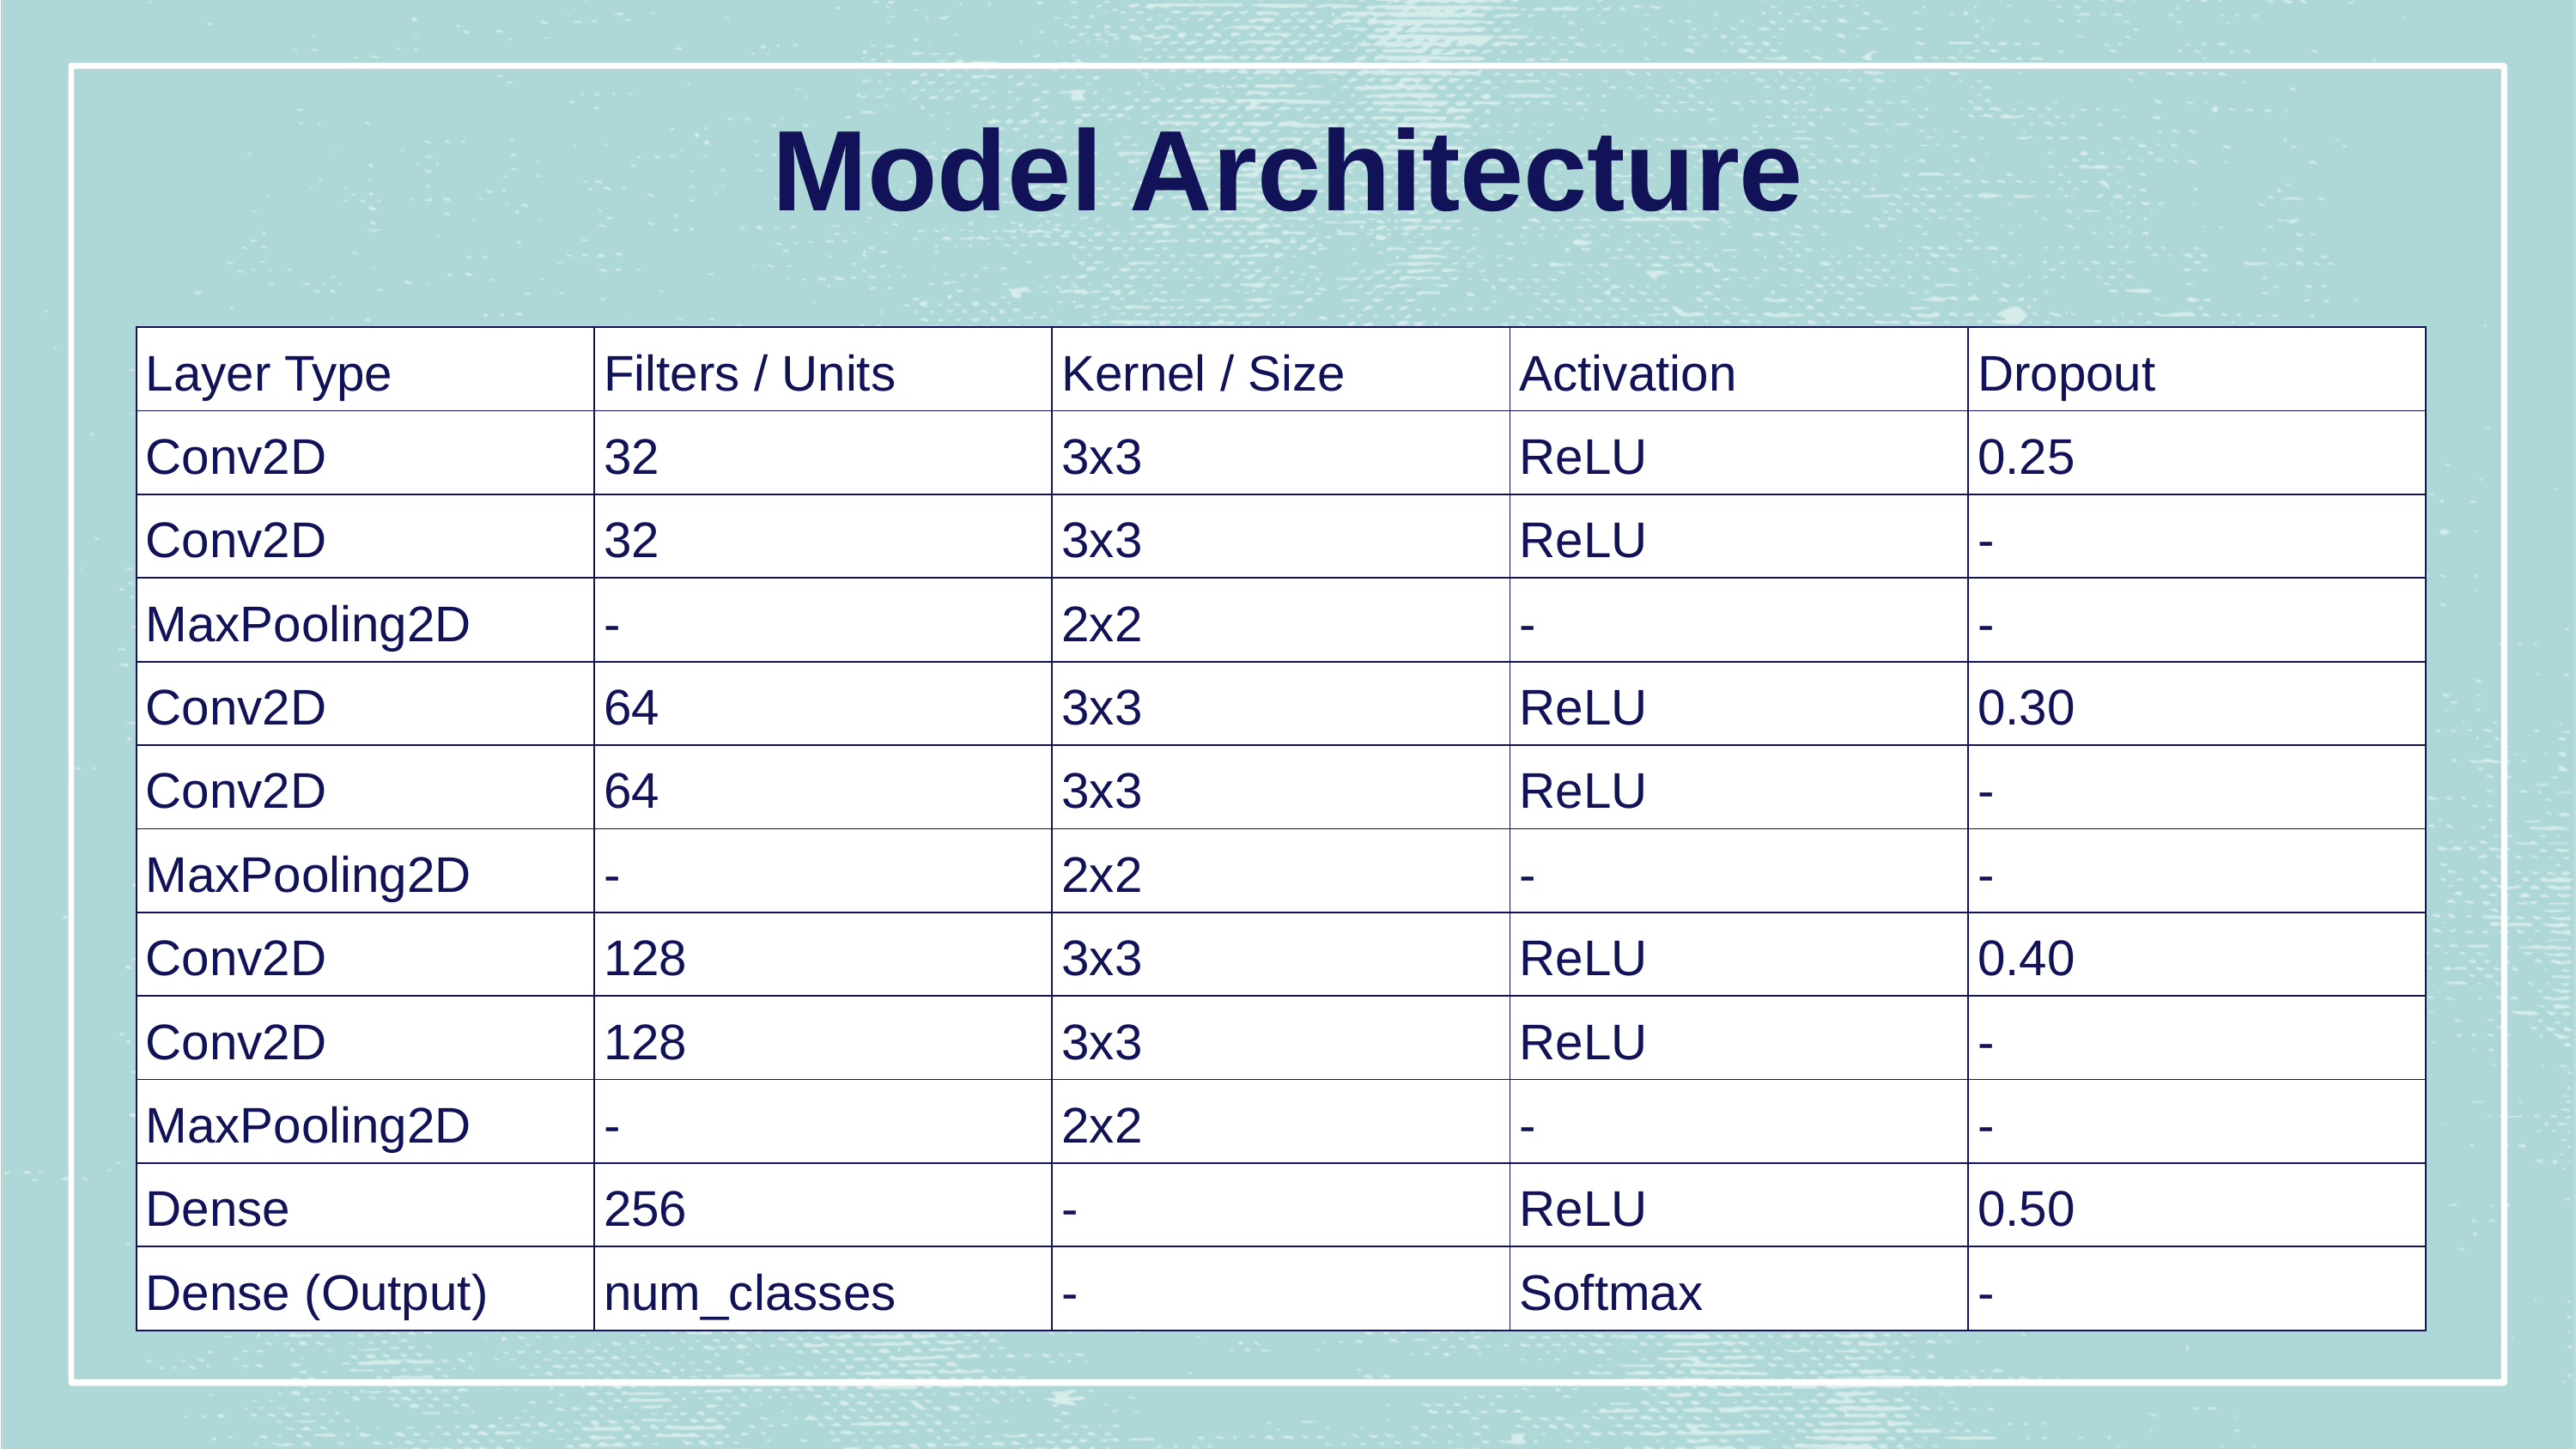

Model Architecture

| Layer Type | Filters / Units | Kernel / Size | Activation | Dropout |
| --- | --- | --- | --- | --- |
| Conv2D | 32 | 3x3 | ReLU | 0.25 |
| Conv2D | 32 | 3x3 | ReLU | - |
| MaxPooling2D | - | 2x2 | - | - |
| Conv2D | 64 | 3x3 | ReLU | 0.30 |
| Conv2D | 64 | 3x3 | ReLU | - |
| MaxPooling2D | - | 2x2 | - | - |
| Conv2D | 128 | 3x3 | ReLU | 0.40 |
| Conv2D | 128 | 3x3 | ReLU | - |
| MaxPooling2D | - | 2x2 | - | - |
| Dense | 256 | - | ReLU | 0.50 |
| Dense (Output) | num\_classes | - | Softmax | - |